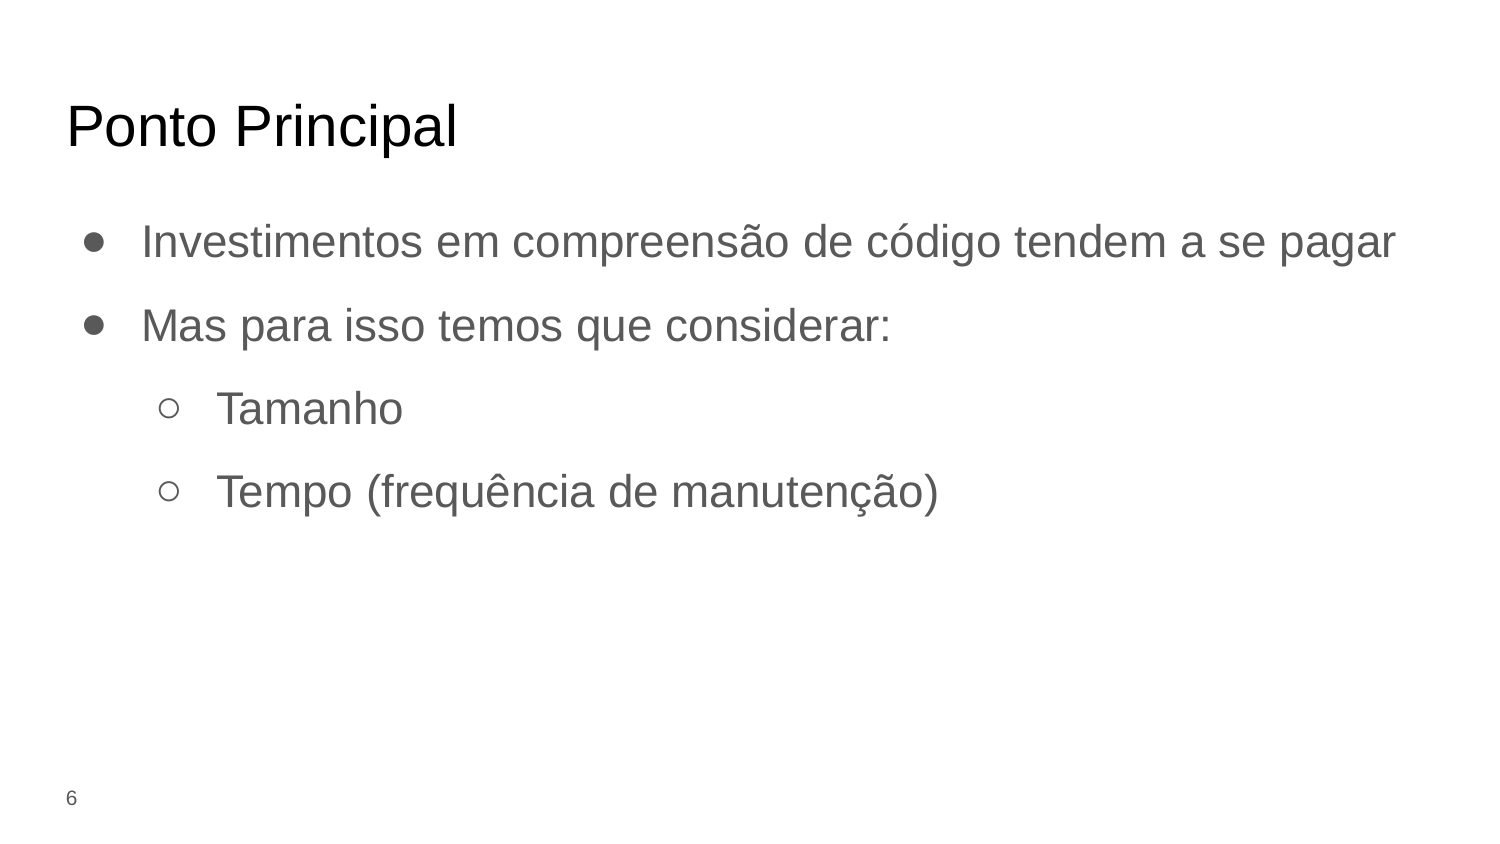

# Ponto Principal
Investimentos em compreensão de código tendem a se pagar
Mas para isso temos que considerar:
Tamanho
Tempo (frequência de manutenção)
6